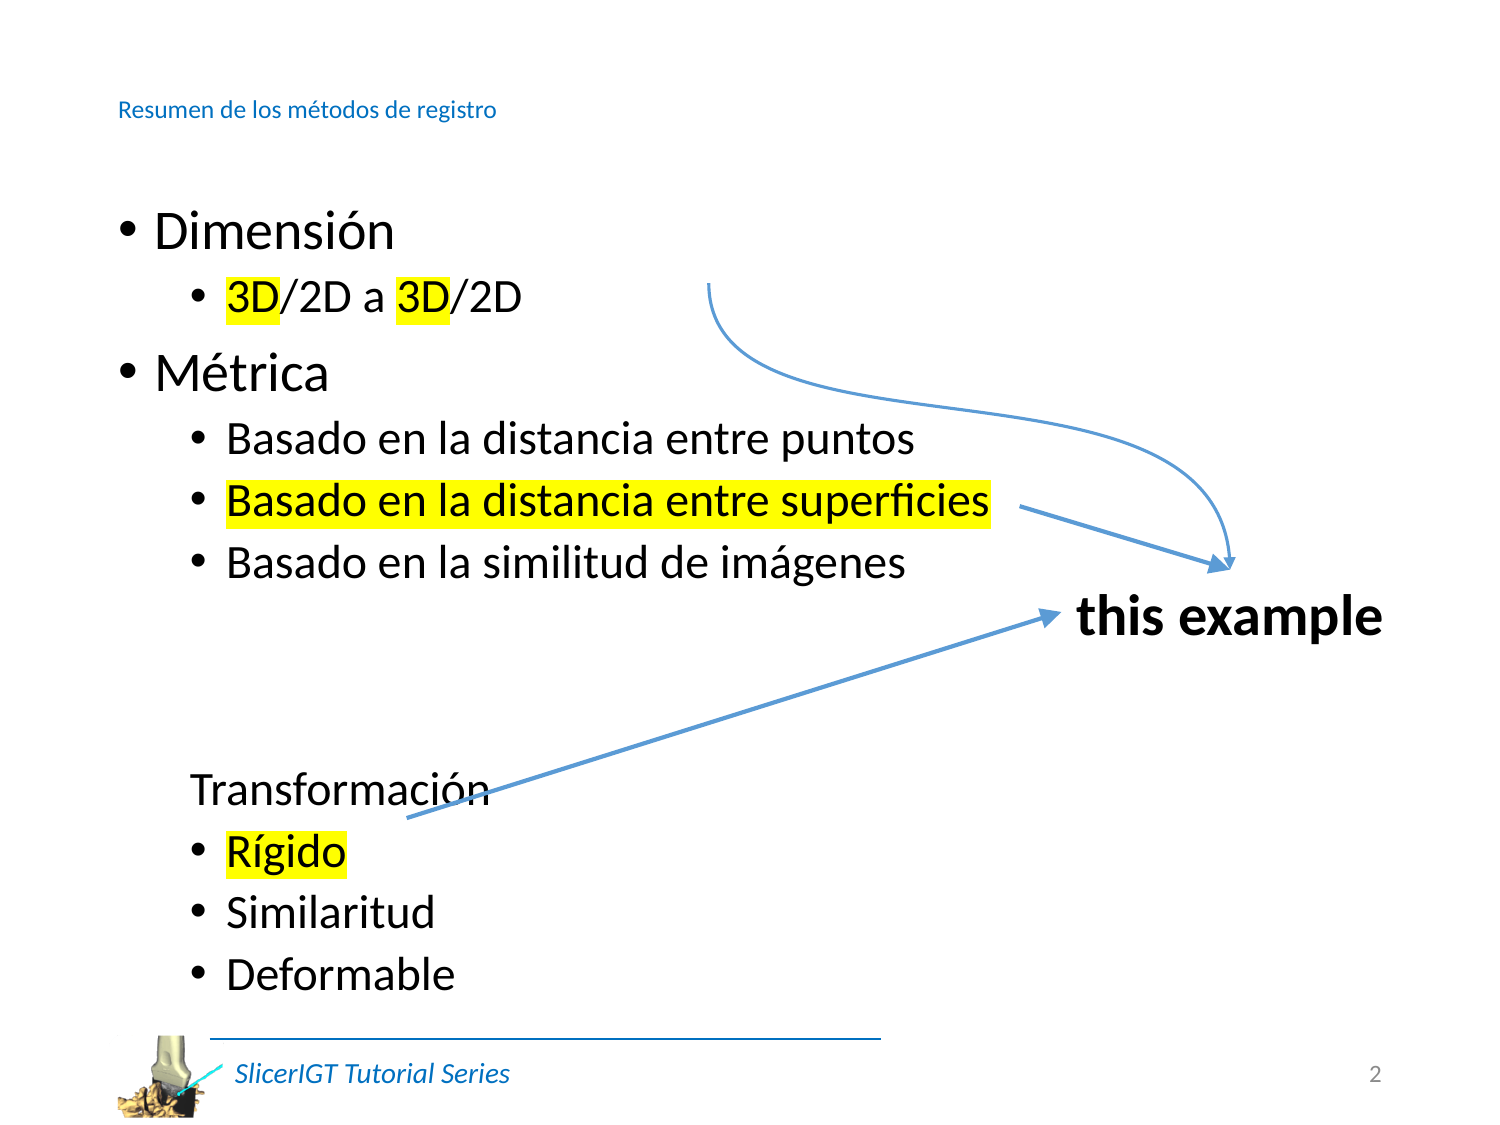

# Resumen de los métodos de registro
Dimensión
3D/2D a 3D/2D
Métrica
Basado en la distancia entre puntos
Basado en la distancia entre superficies
Basado en la similitud de imágenes

Transformación
Rígido
Similaritud
Deformable
this example
2